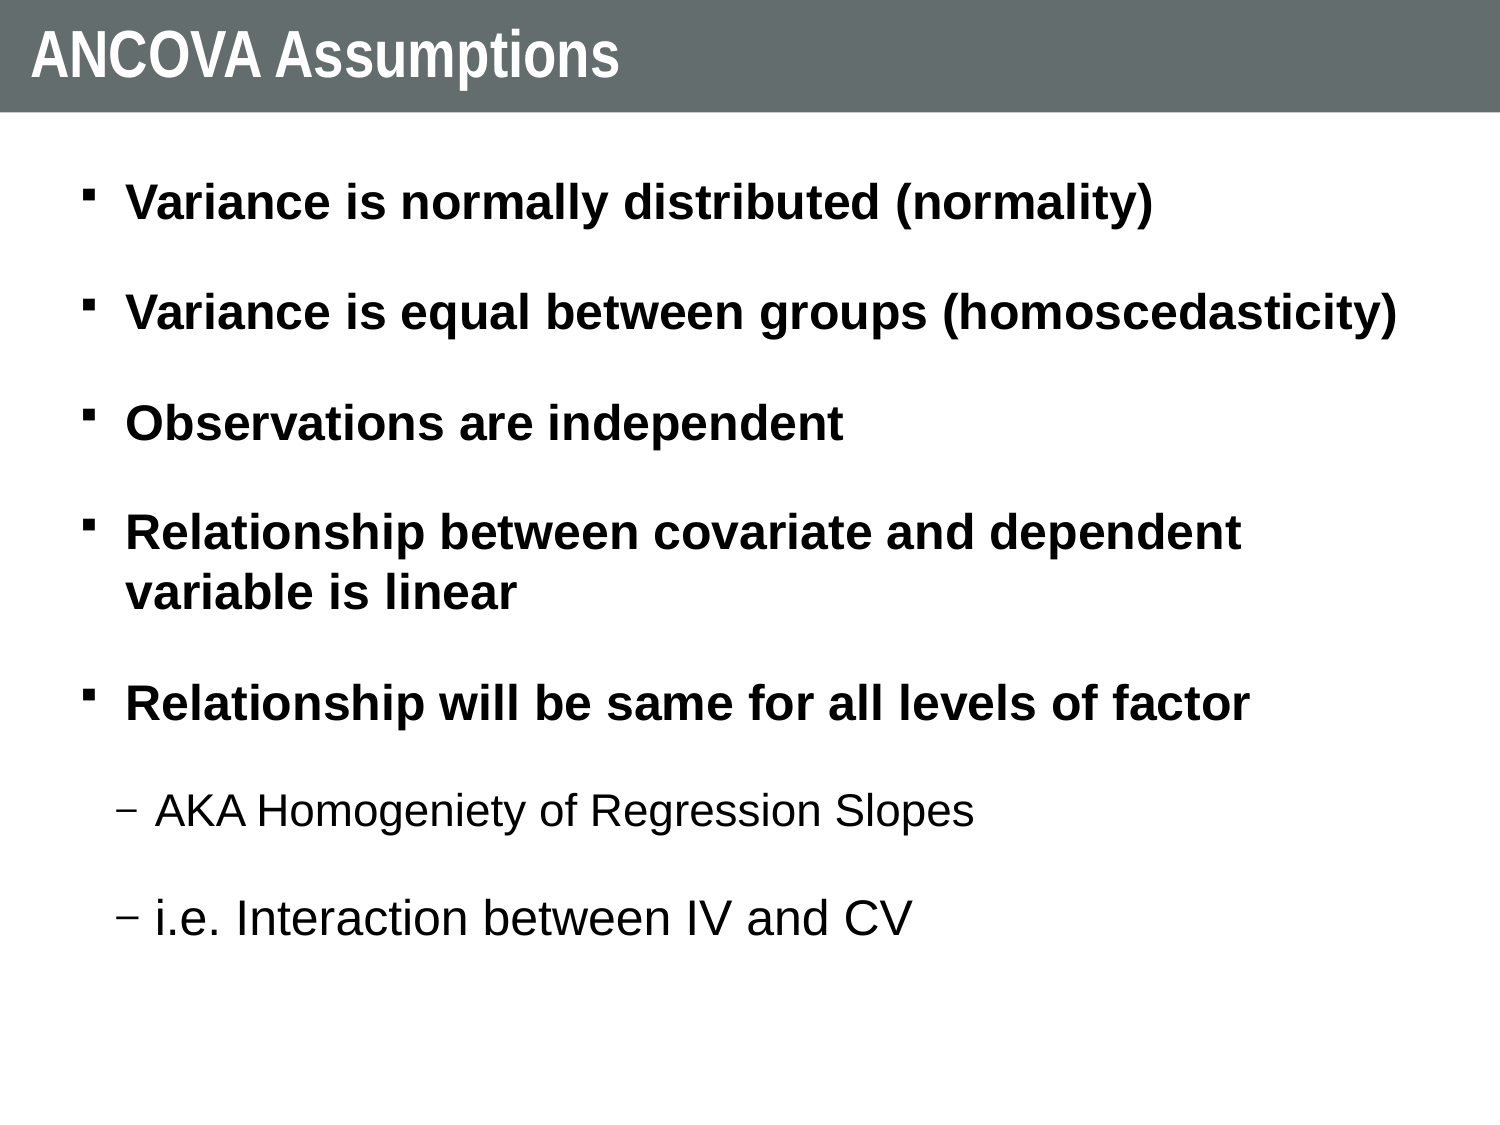

# ANCOVA Assumptions
Variance is normally distributed (normality)
Variance is equal between groups (homoscedasticity)
Observations are independent
Relationship between covariate and dependent variable is linear
Relationship will be same for all levels of factor
AKA Homogeniety of Regression Slopes
i.e. Interaction between IV and CV